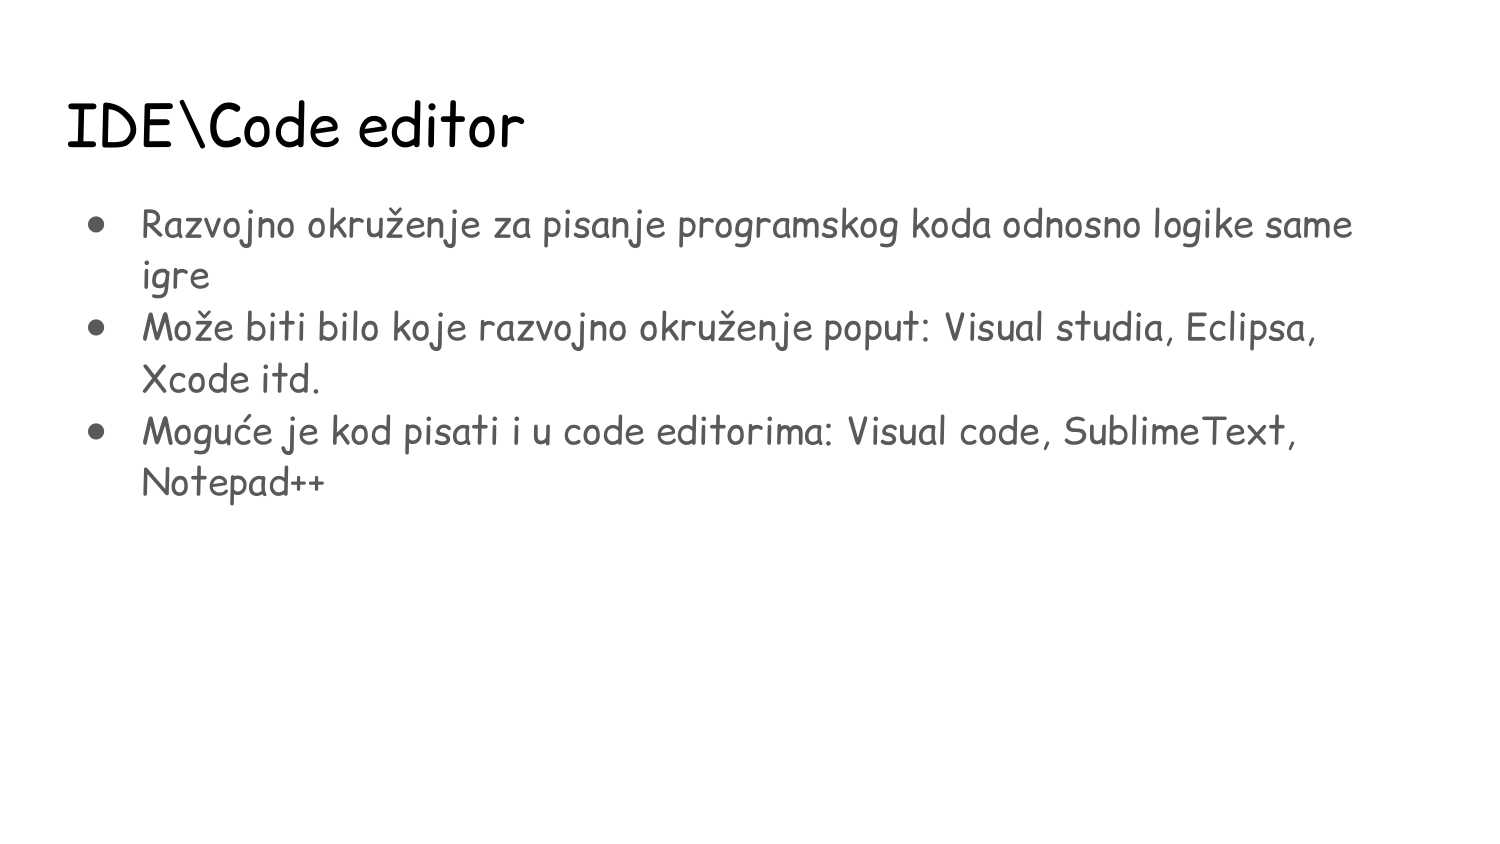

# IDE\Code editor
Razvojno okruženje za pisanje programskog koda odnosno logike same igre
Može biti bilo koje razvojno okruženje poput: Visual studia, Eclipsa, Xcode itd.
Moguće je kod pisati i u code editorima: Visual code, SublimeText, Notepad++